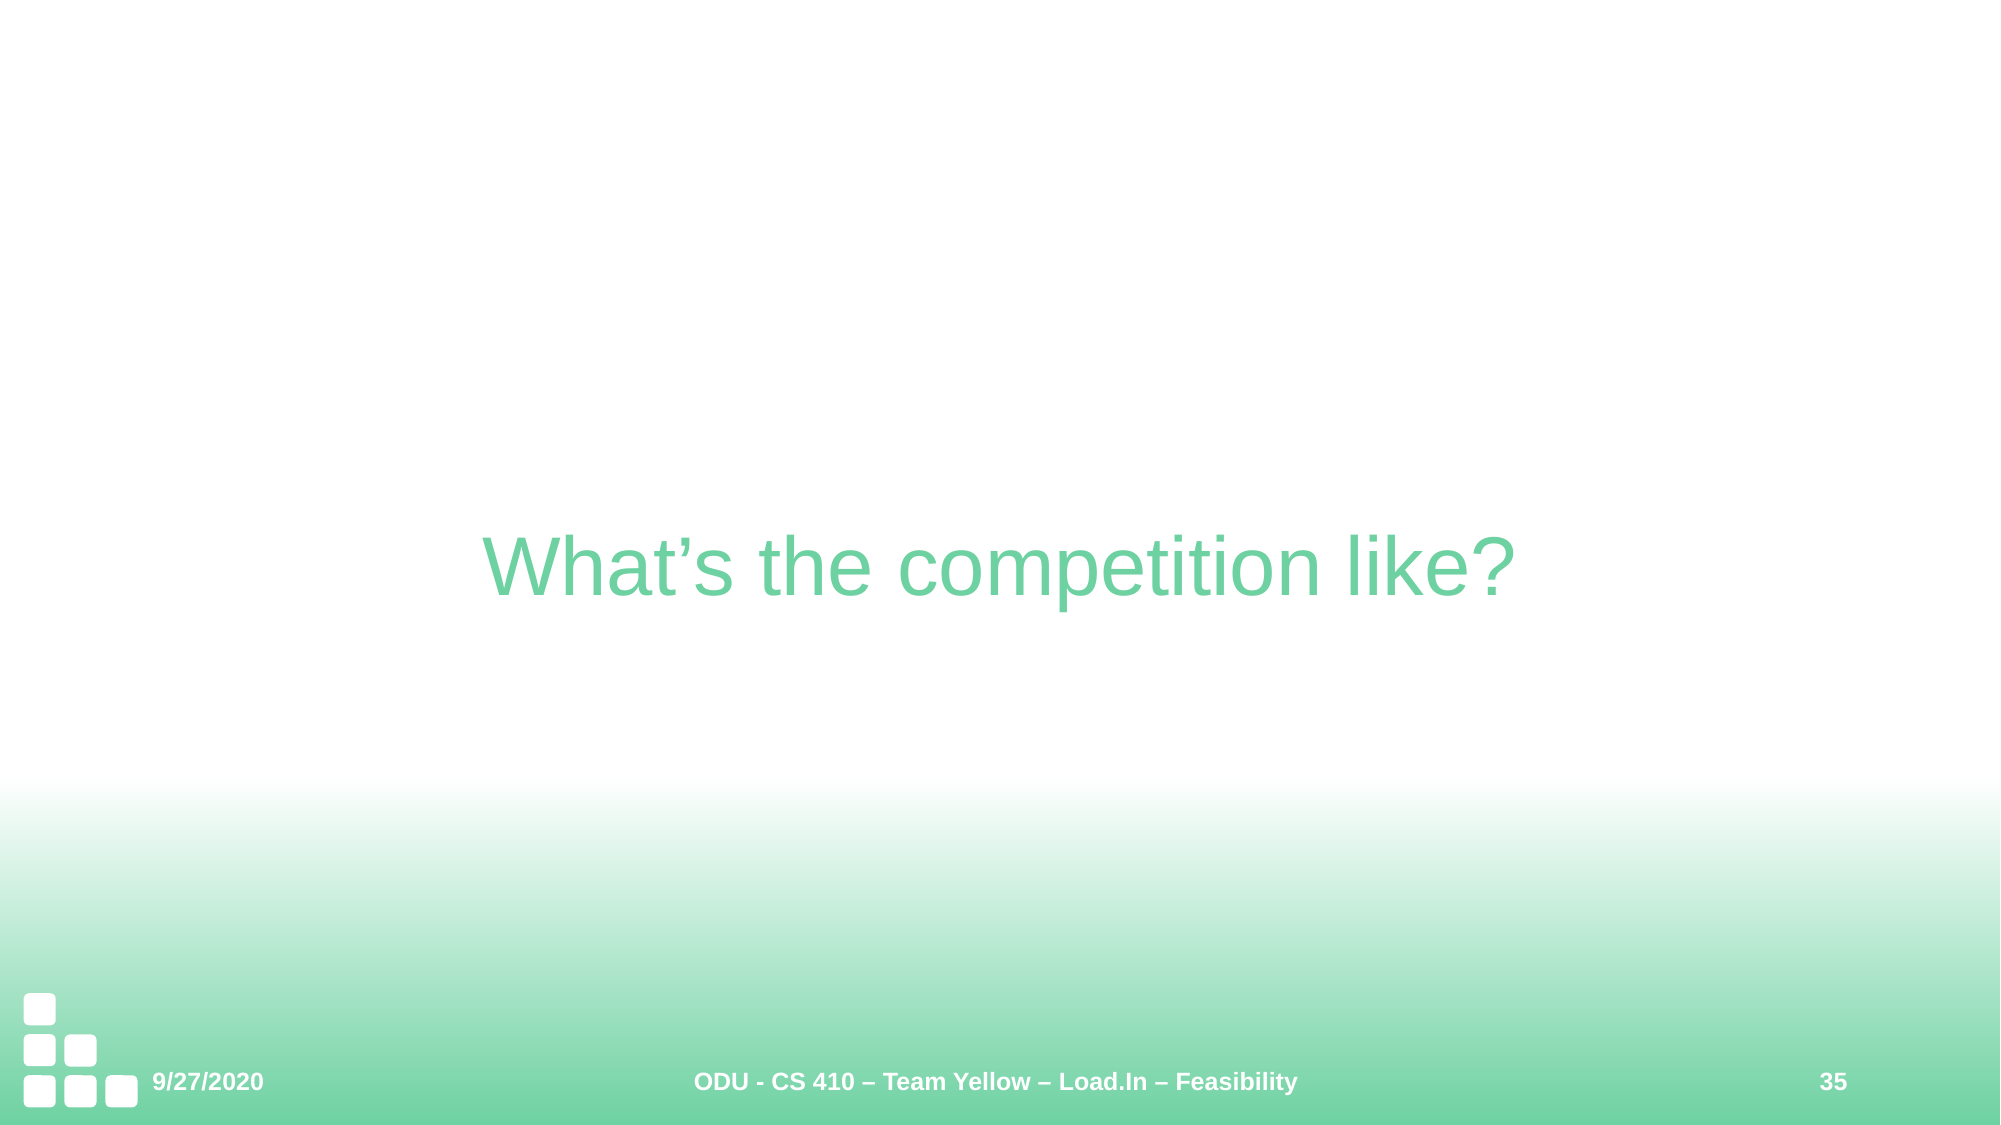

# What’s the competition like?
9/27/2020
ODU - CS 410 – Team Yellow – Load.In – Feasibility
35